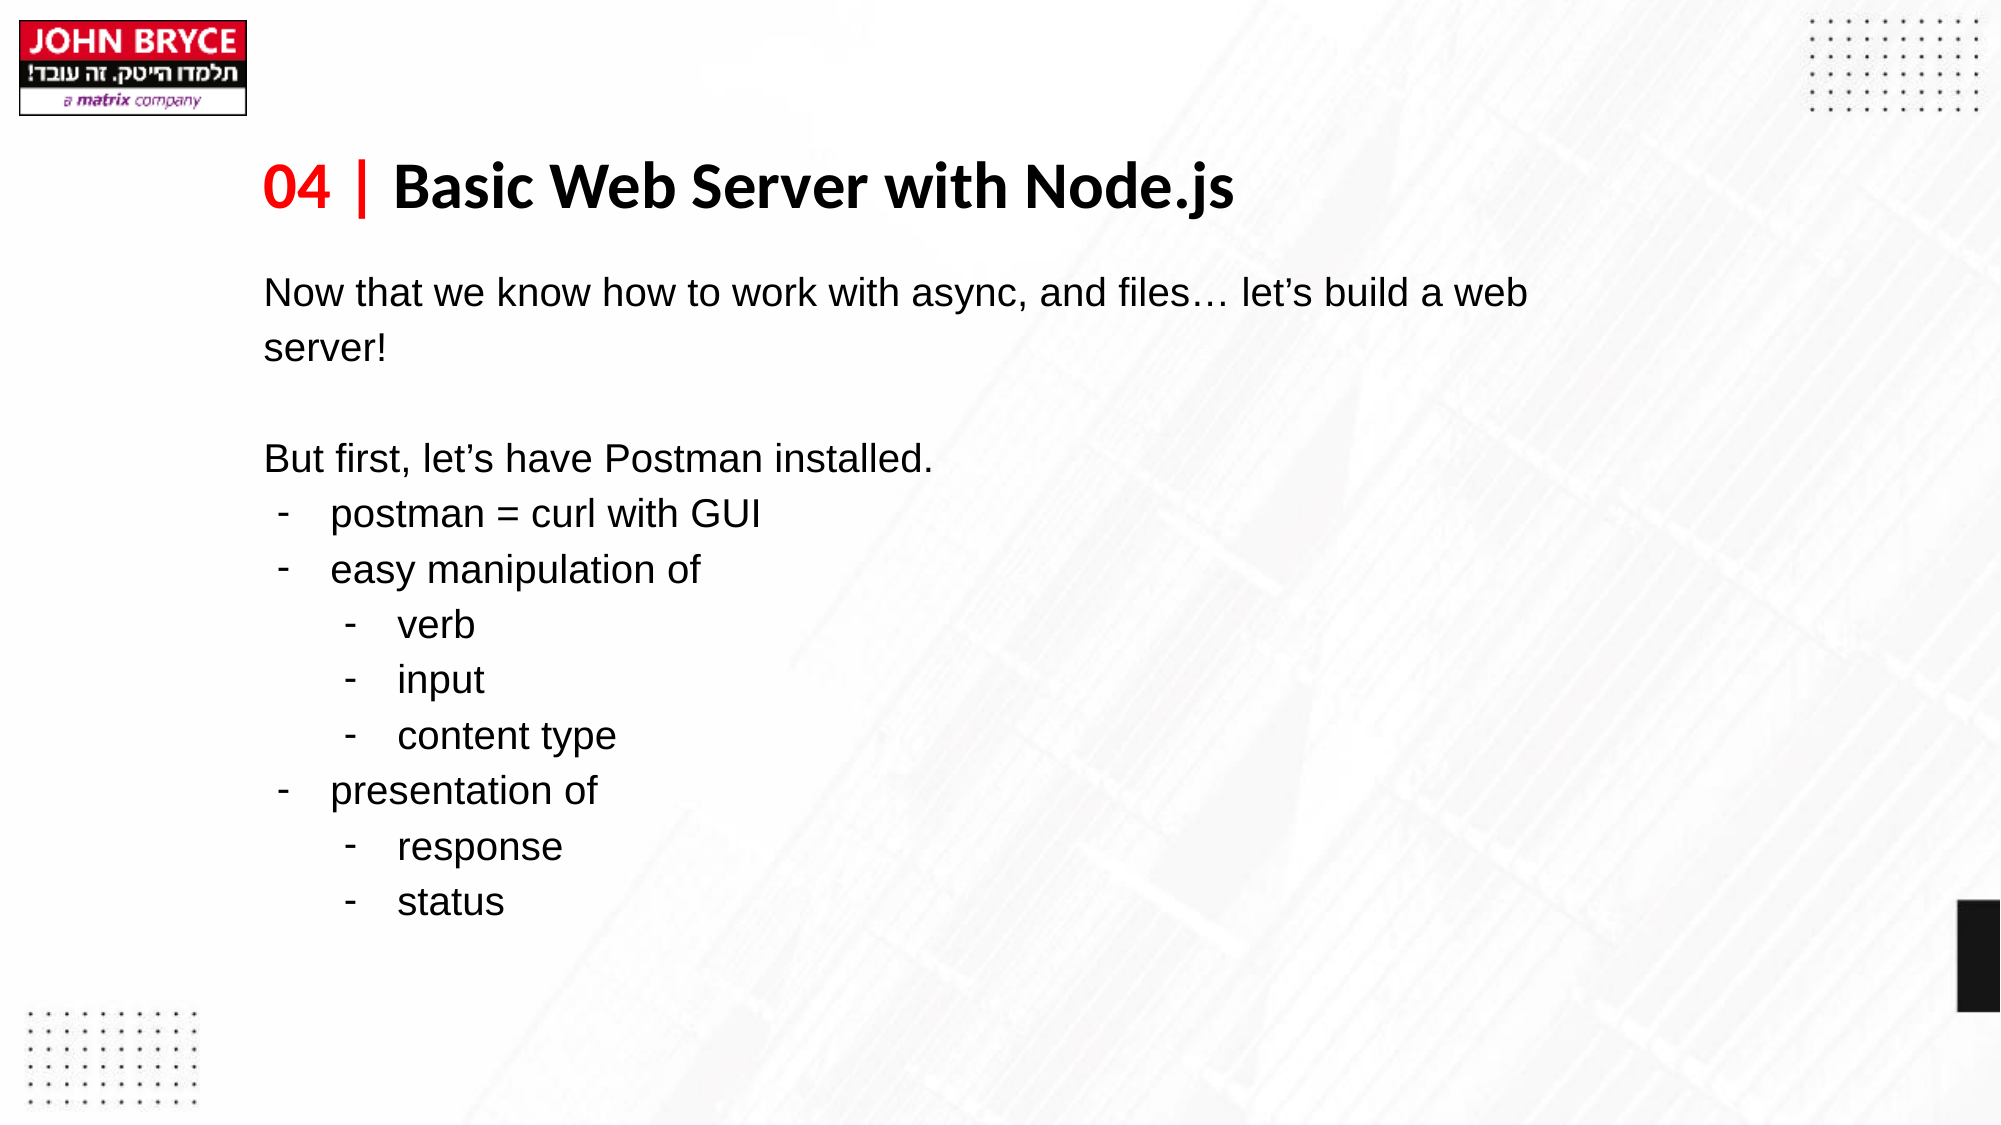

# 04 | Basic Web Server with Node.js
Now that we know how to work with async, and files… let’s build a web server!

But first, let’s have Postman installed.
postman = curl with GUI
easy manipulation of
verb
input
content type
presentation of
response
status